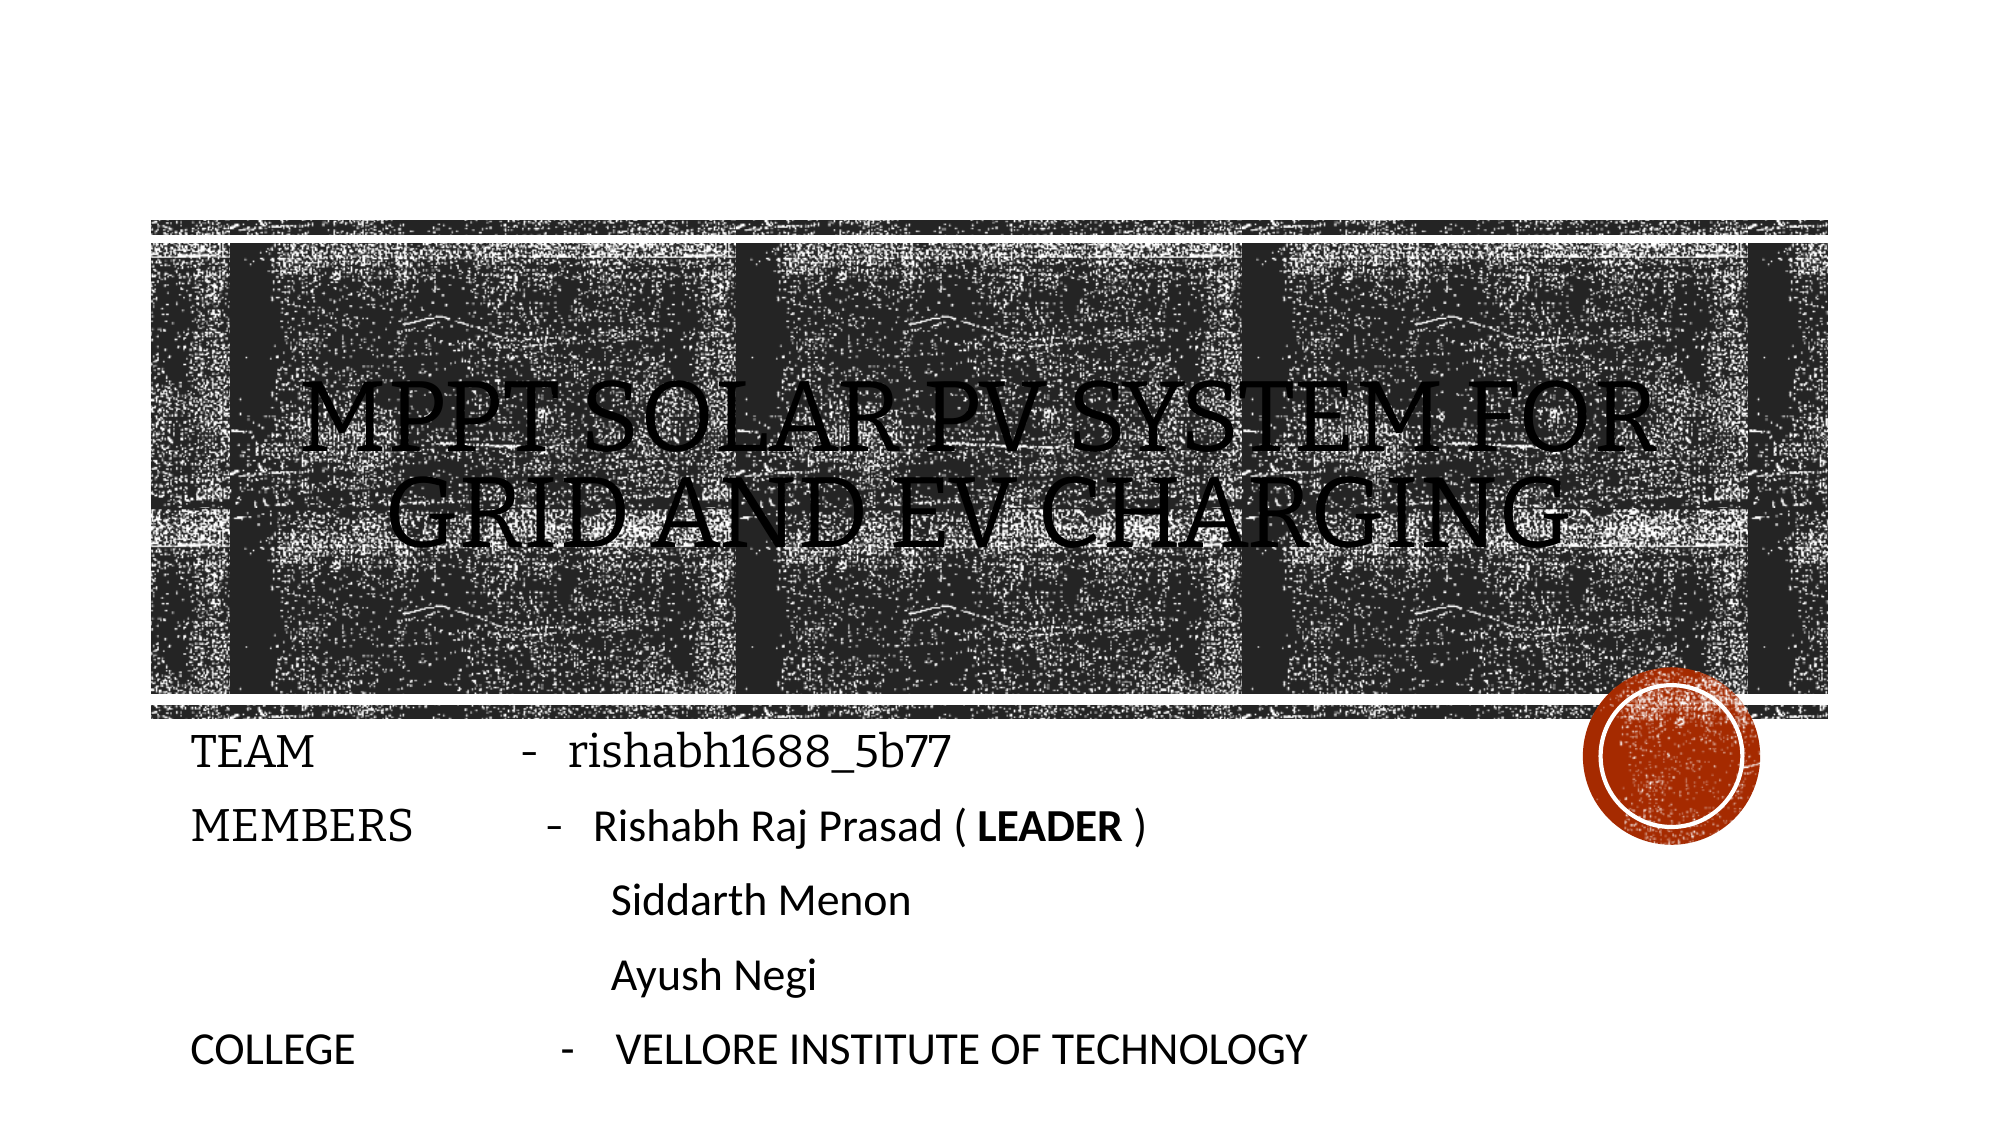

# MPPT solar PV System for GRID AND EV charging
TEAM                      -   rishabh1688_5b77
MEMBERS              -   Rishabh Raj Prasad ( LEADER )
                                         Siddarth Menon
                                         Ayush Negi
COLLEGE                    -    VELLORE INSTITUTE OF TECHNOLOGY